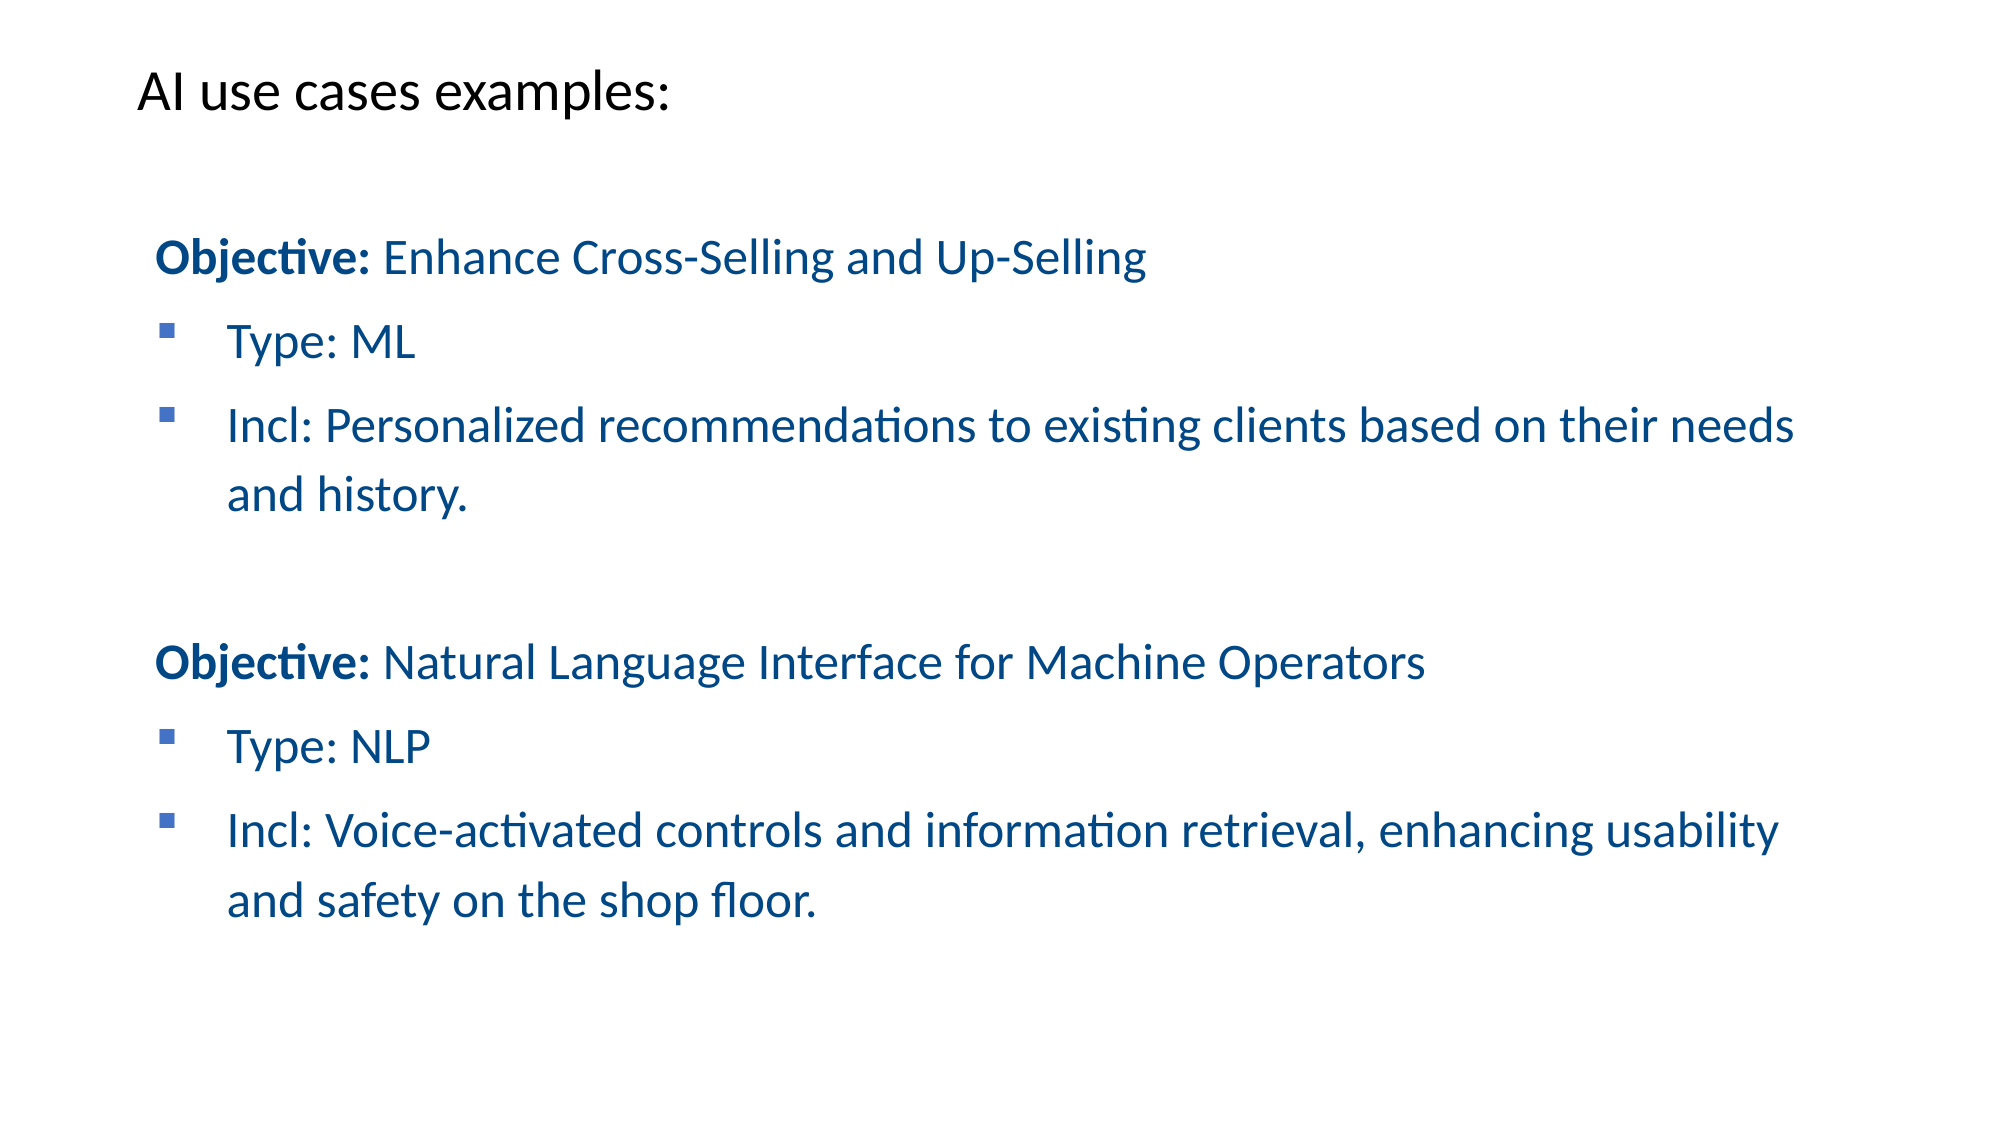

# AI use cases examples:
Objective: Enhance Cross-Selling and Up-Selling
Type: ML
Incl: Personalized recommendations to existing clients based on their needs and history.

Objective: Natural Language Interface for Machine Operators
Type: NLP
Incl: Voice-activated controls and information retrieval, enhancing usability and safety on the shop floor.